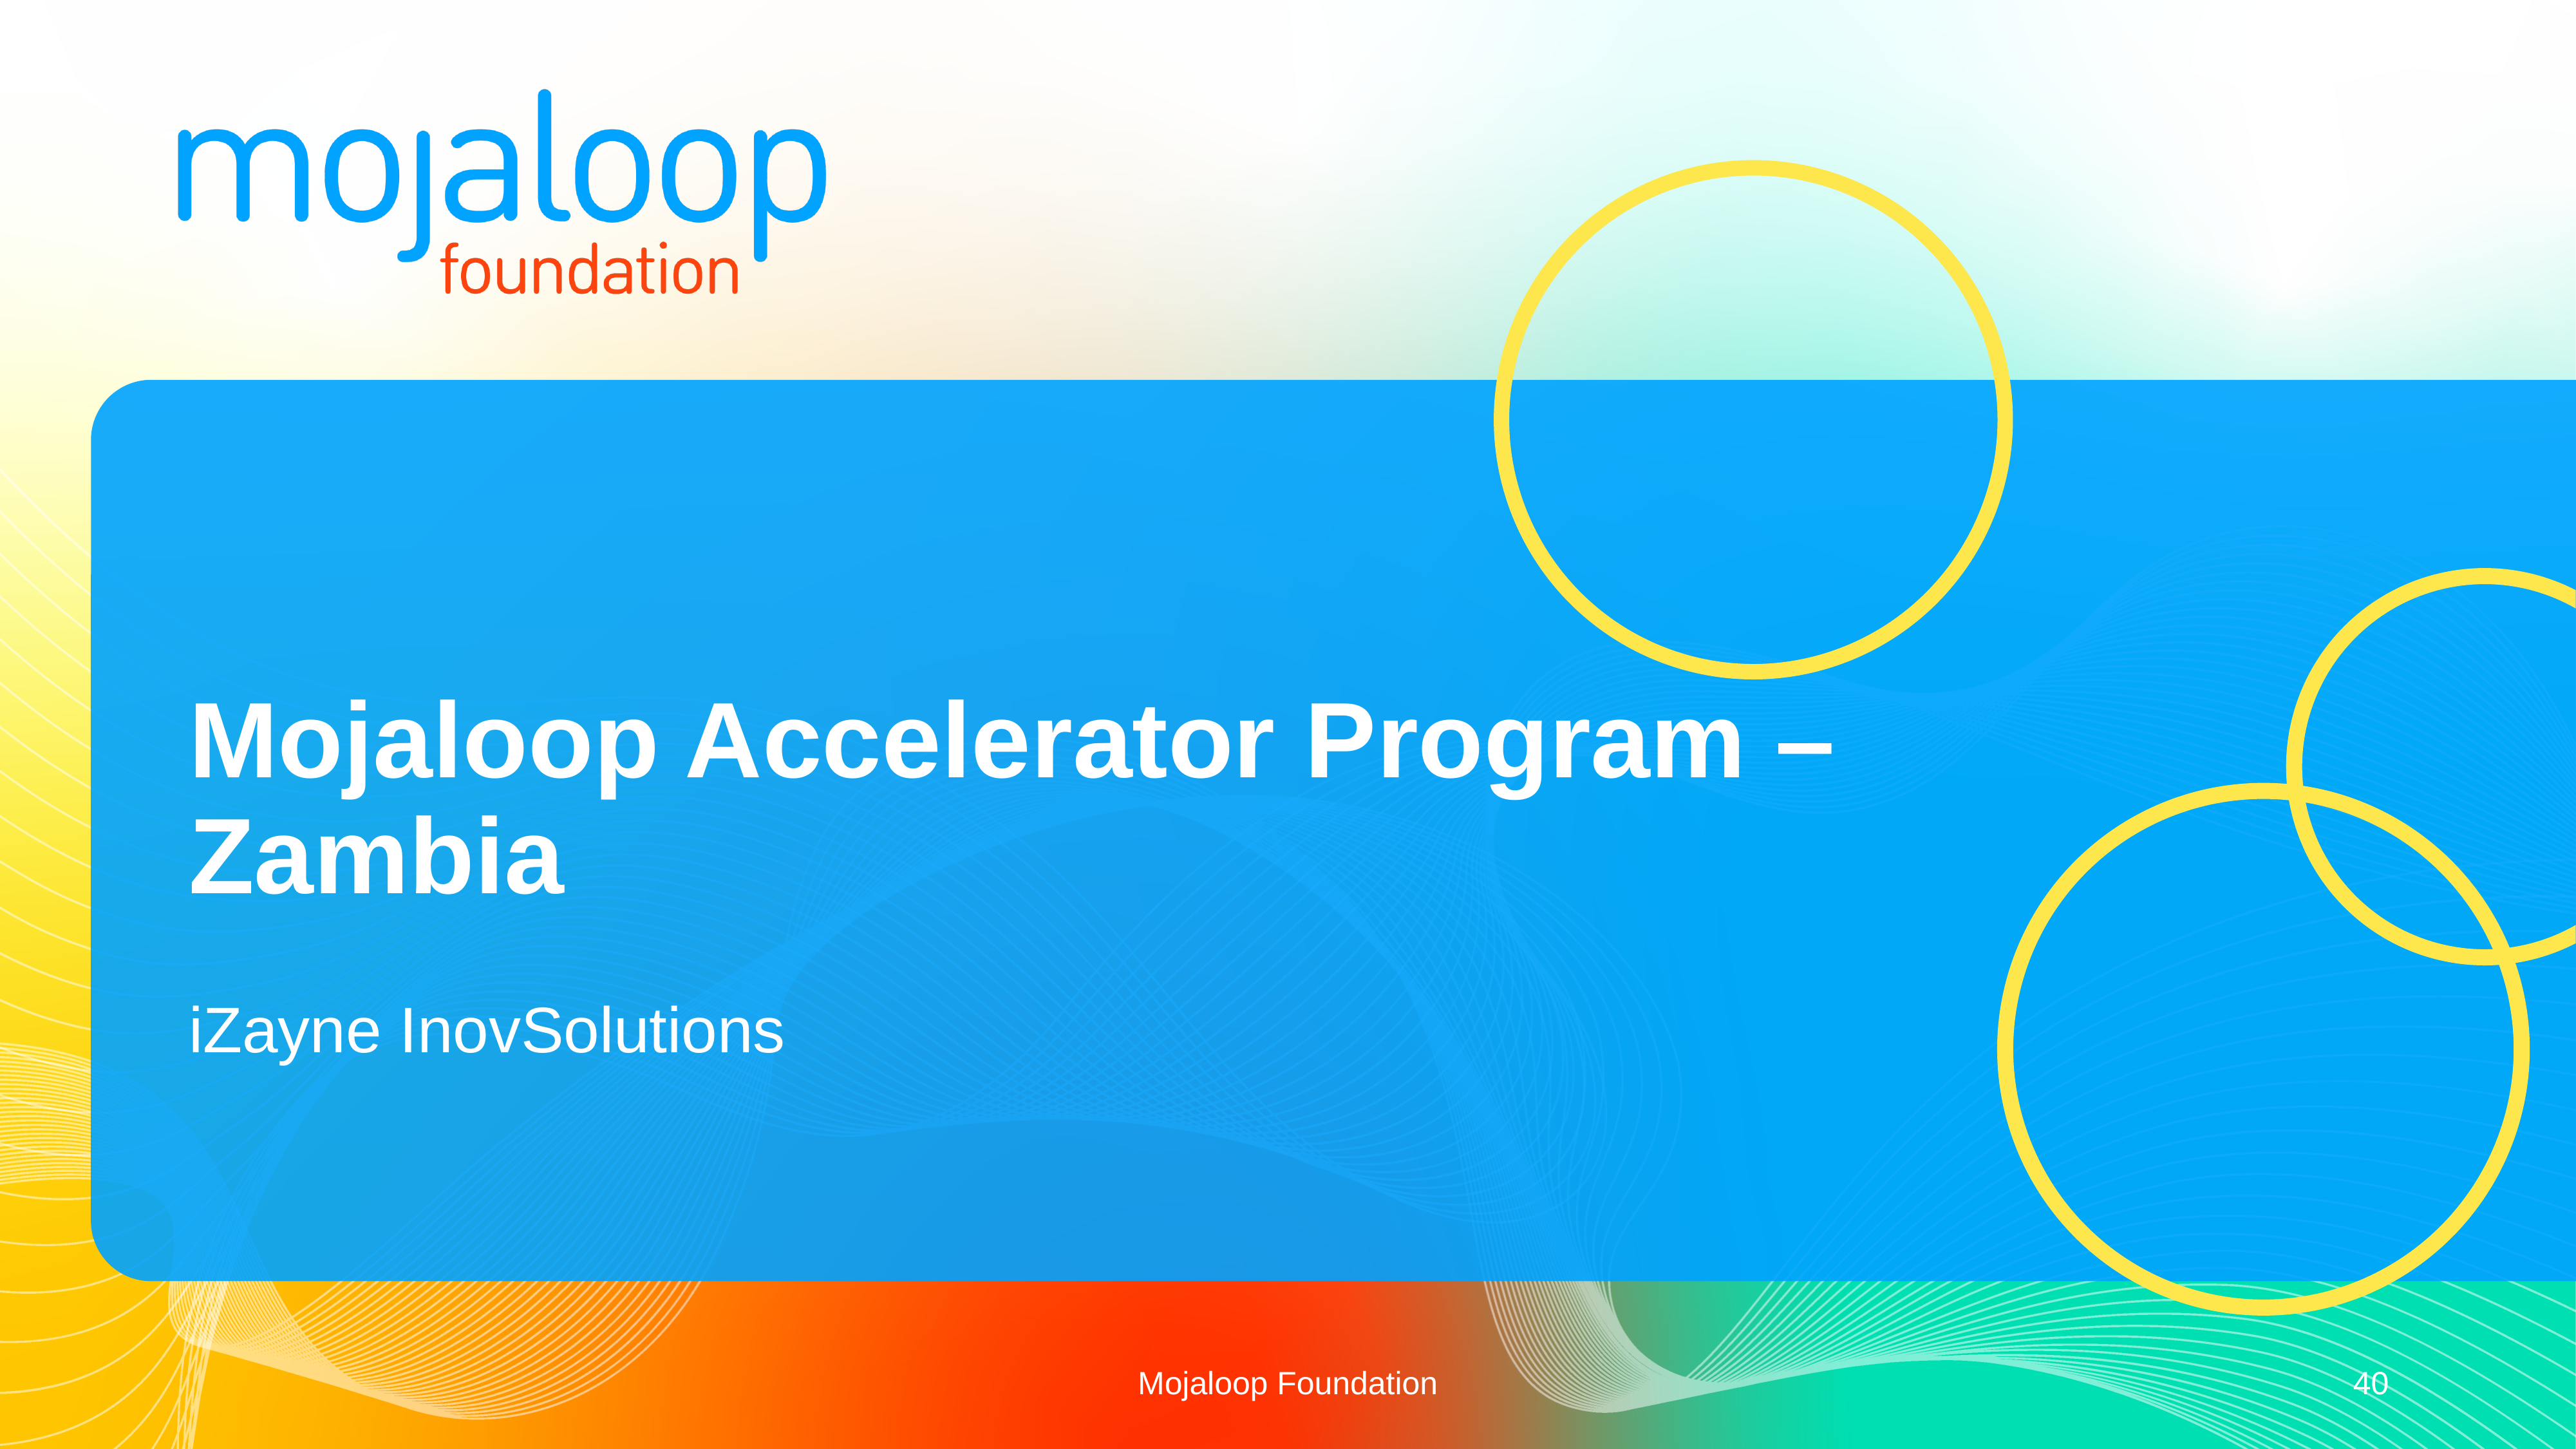

# Mojaloop Accelerator Program – Zambia
iZayne InovSolutions
Mojaloop Foundation
40